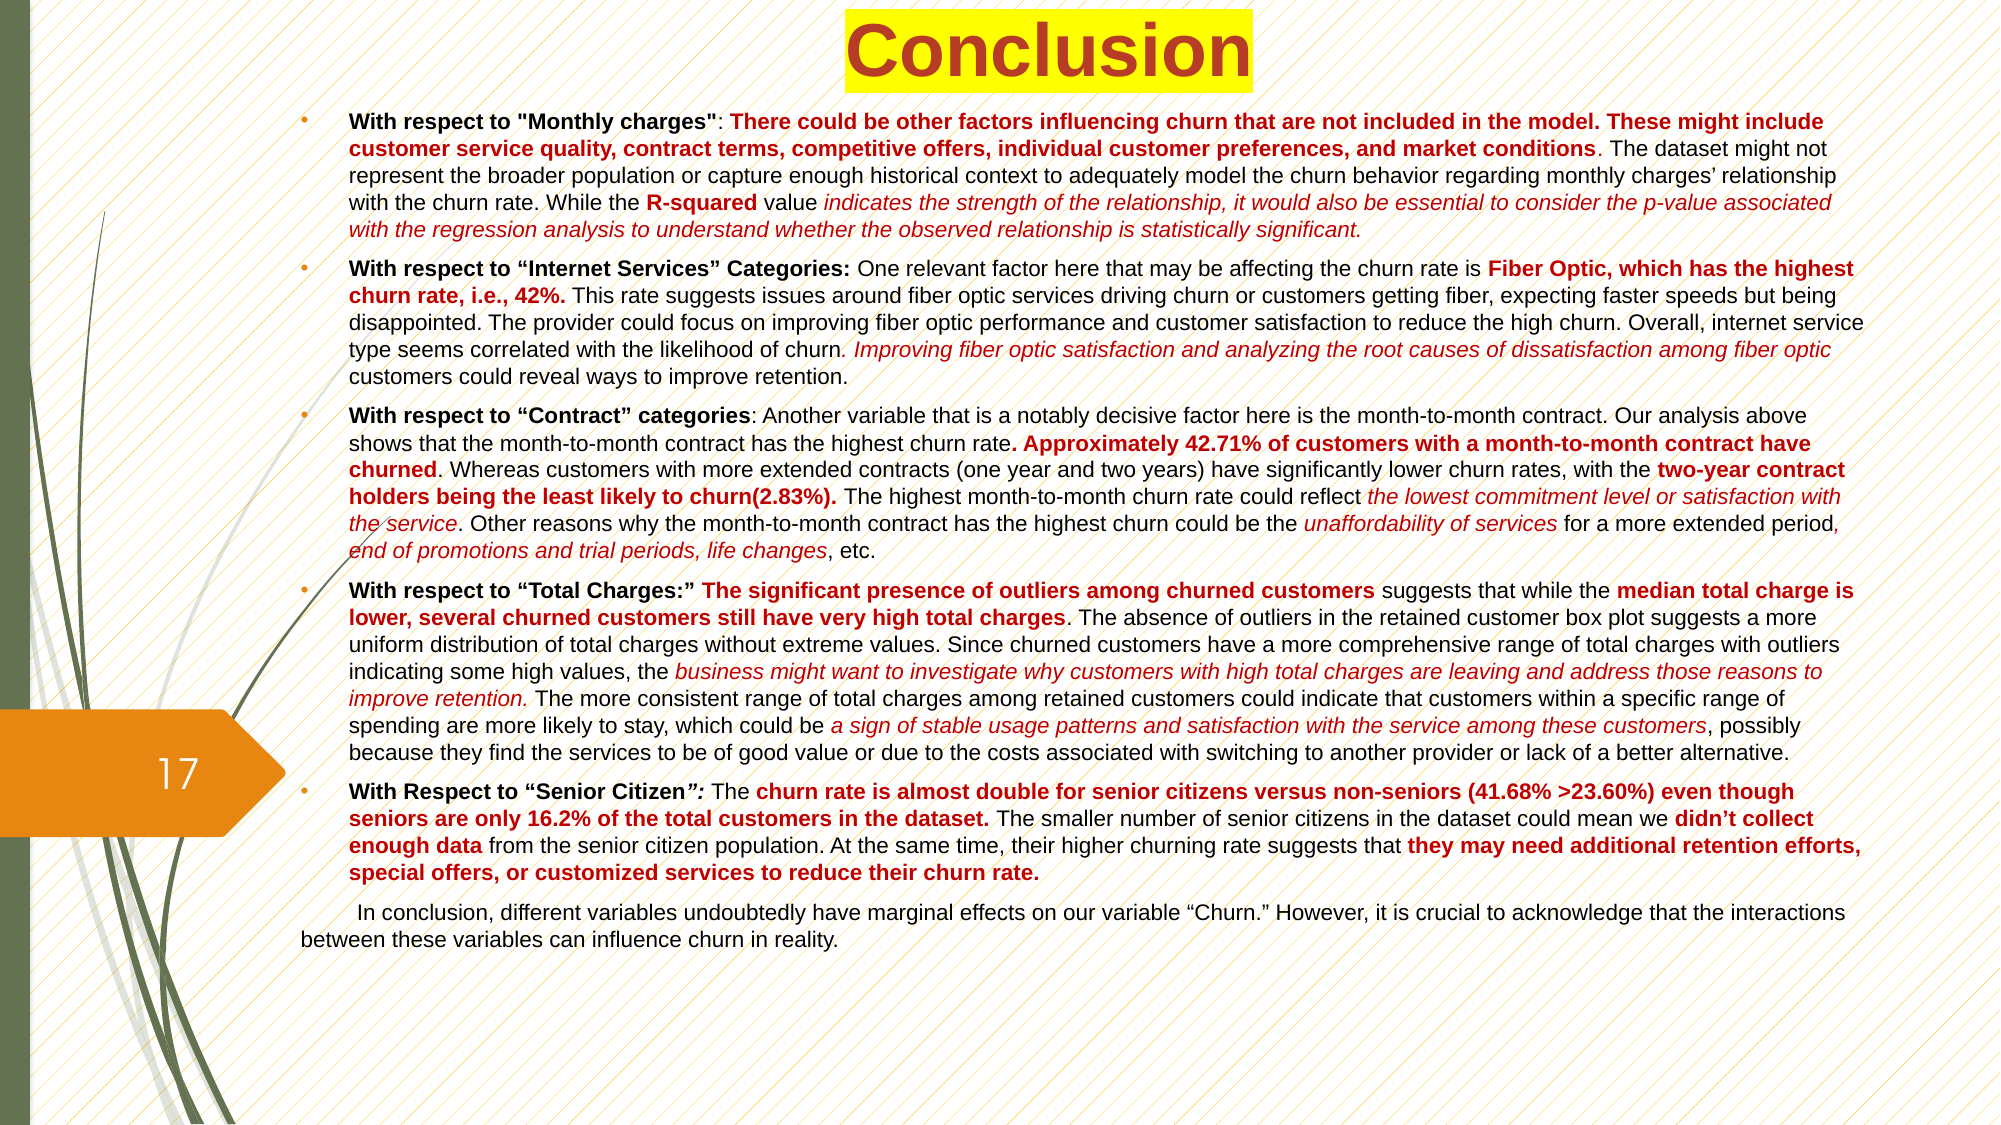

# Conclusion
With respect to "Monthly charges": There could be other factors influencing churn that are not included in the model. These might include customer service quality, contract terms, competitive offers, individual customer preferences, and market conditions. The dataset might not represent the broader population or capture enough historical context to adequately model the churn behavior regarding monthly charges’ relationship with the churn rate. While the R-squared value indicates the strength of the relationship, it would also be essential to consider the p-value associated with the regression analysis to understand whether the observed relationship is statistically significant.
With respect to “Internet Services” Categories: One relevant factor here that may be affecting the churn rate is Fiber Optic, which has the highest churn rate, i.e., 42%. This rate suggests issues around fiber optic services driving churn or customers getting fiber, expecting faster speeds but being disappointed. The provider could focus on improving fiber optic performance and customer satisfaction to reduce the high churn. Overall, internet service type seems correlated with the likelihood of churn. Improving fiber optic satisfaction and analyzing the root causes of dissatisfaction among fiber optic customers could reveal ways to improve retention.
With respect to “Contract” categories: Another variable that is a notably decisive factor here is the month-to-month contract. Our analysis above shows that the month-to-month contract has the highest churn rate. Approximately 42.71% of customers with a month-to-month contract have churned. Whereas customers with more extended contracts (one year and two years) have significantly lower churn rates, with the two-year contract holders being the least likely to churn(2.83%). The highest month-to-month churn rate could reflect the lowest commitment level or satisfaction with the service. Other reasons why the month-to-month contract has the highest churn could be the unaffordability of services for a more extended period, end of promotions and trial periods, life changes, etc.
With respect to “Total Charges:” The significant presence of outliers among churned customers suggests that while the median total charge is lower, several churned customers still have very high total charges. The absence of outliers in the retained customer box plot suggests a more uniform distribution of total charges without extreme values. Since churned customers have a more comprehensive range of total charges with outliers indicating some high values, the business might want to investigate why customers with high total charges are leaving and address those reasons to improve retention. The more consistent range of total charges among retained customers could indicate that customers within a specific range of spending are more likely to stay, which could be a sign of stable usage patterns and satisfaction with the service among these customers, possibly because they find the services to be of good value or due to the costs associated with switching to another provider or lack of a better alternative.
With Respect to “Senior Citizen”: The churn rate is almost double for senior citizens versus non-seniors (41.68% >23.60%) even though seniors are only 16.2% of the total customers in the dataset. The smaller number of senior citizens in the dataset could mean we didn’t collect enough data from the senior citizen population. At the same time, their higher churning rate suggests that they may need additional retention efforts, special offers, or customized services to reduce their churn rate.
         In conclusion, different variables undoubtedly have marginal effects on our variable “Churn.” However, it is crucial to acknowledge that the interactions between these variables can influence churn in reality.

17